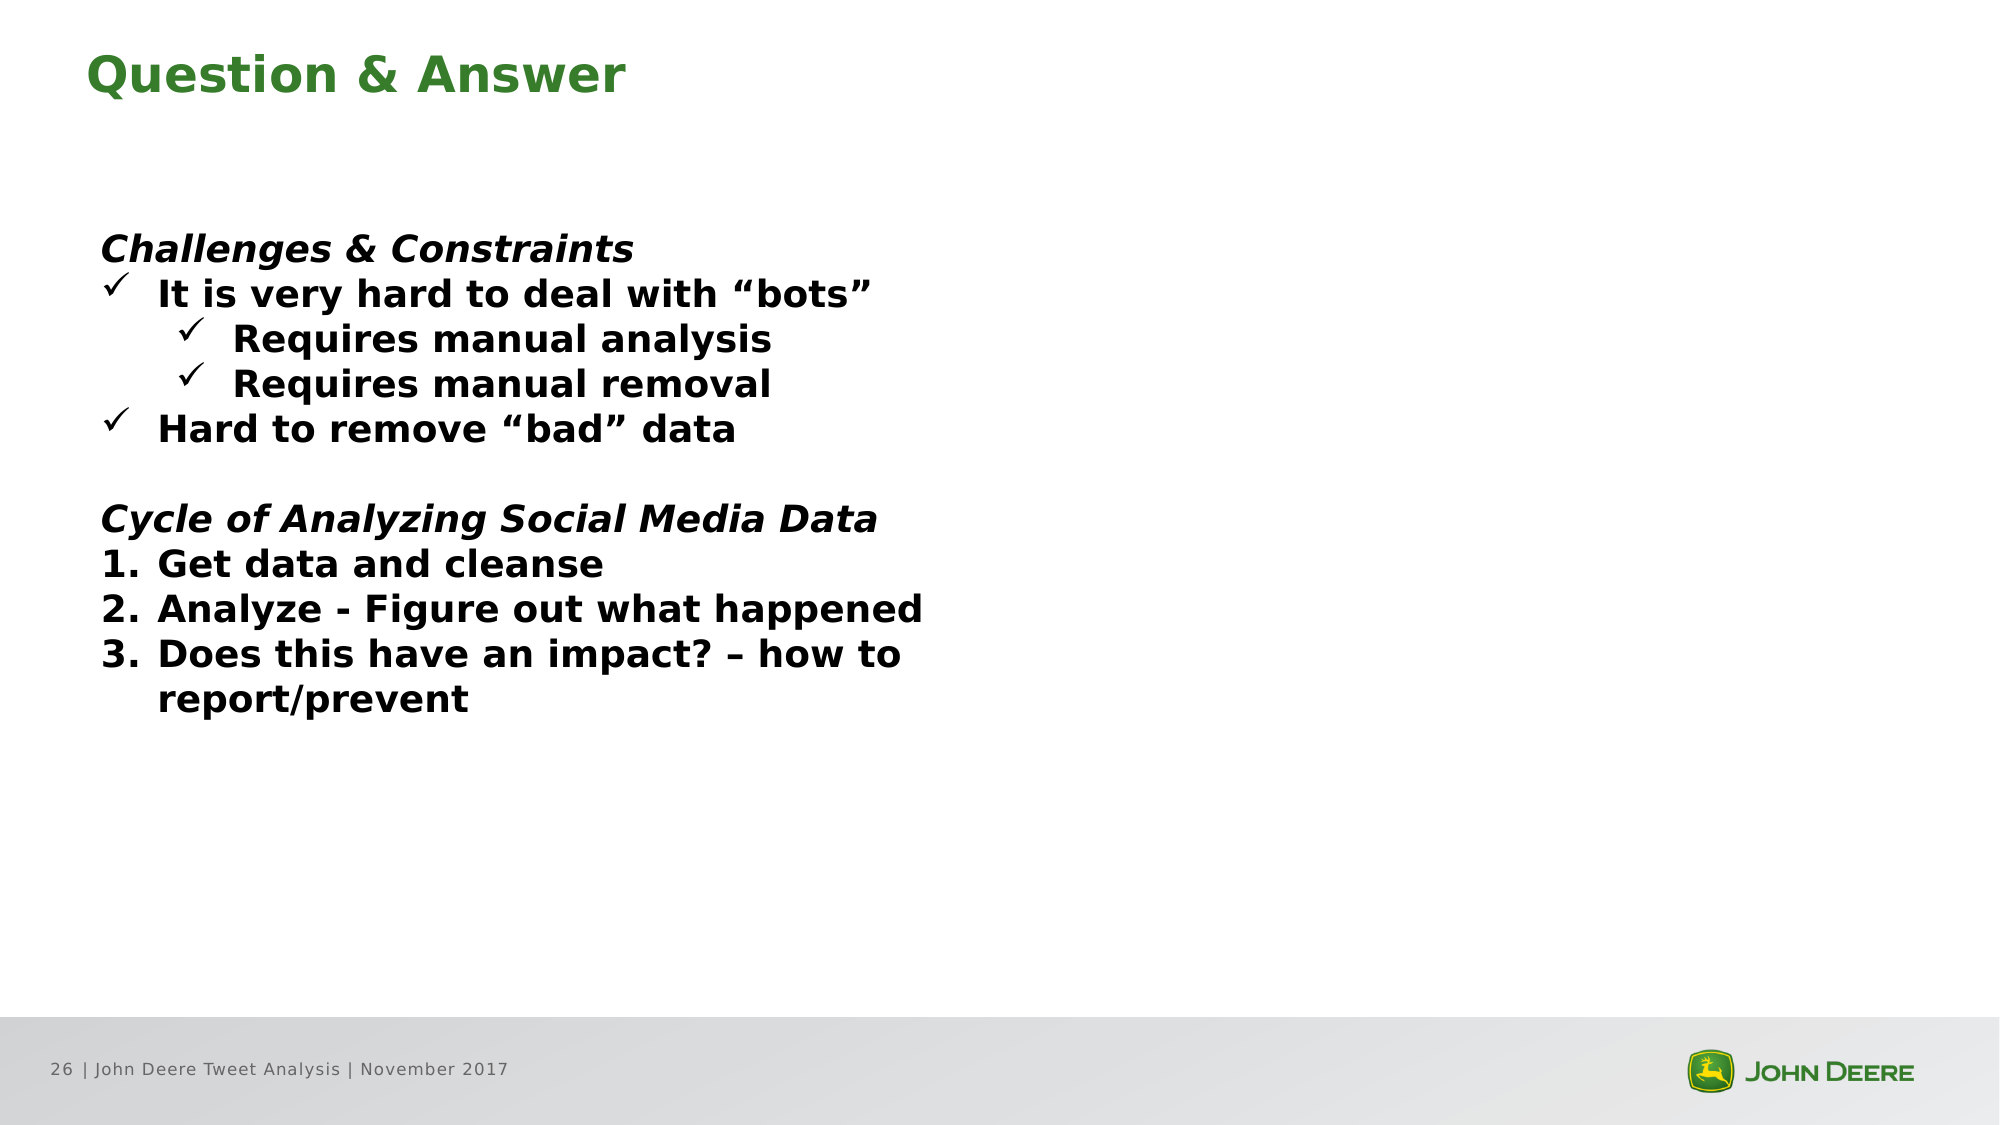

# Question & Answer
Challenges & Constraints
It is very hard to deal with “bots”
Requires manual analysis
Requires manual removal
Hard to remove “bad” data

Cycle of Analyzing Social Media Data
Get data and cleanse
Analyze - Figure out what happened
Does this have an impact? – how to report/prevent